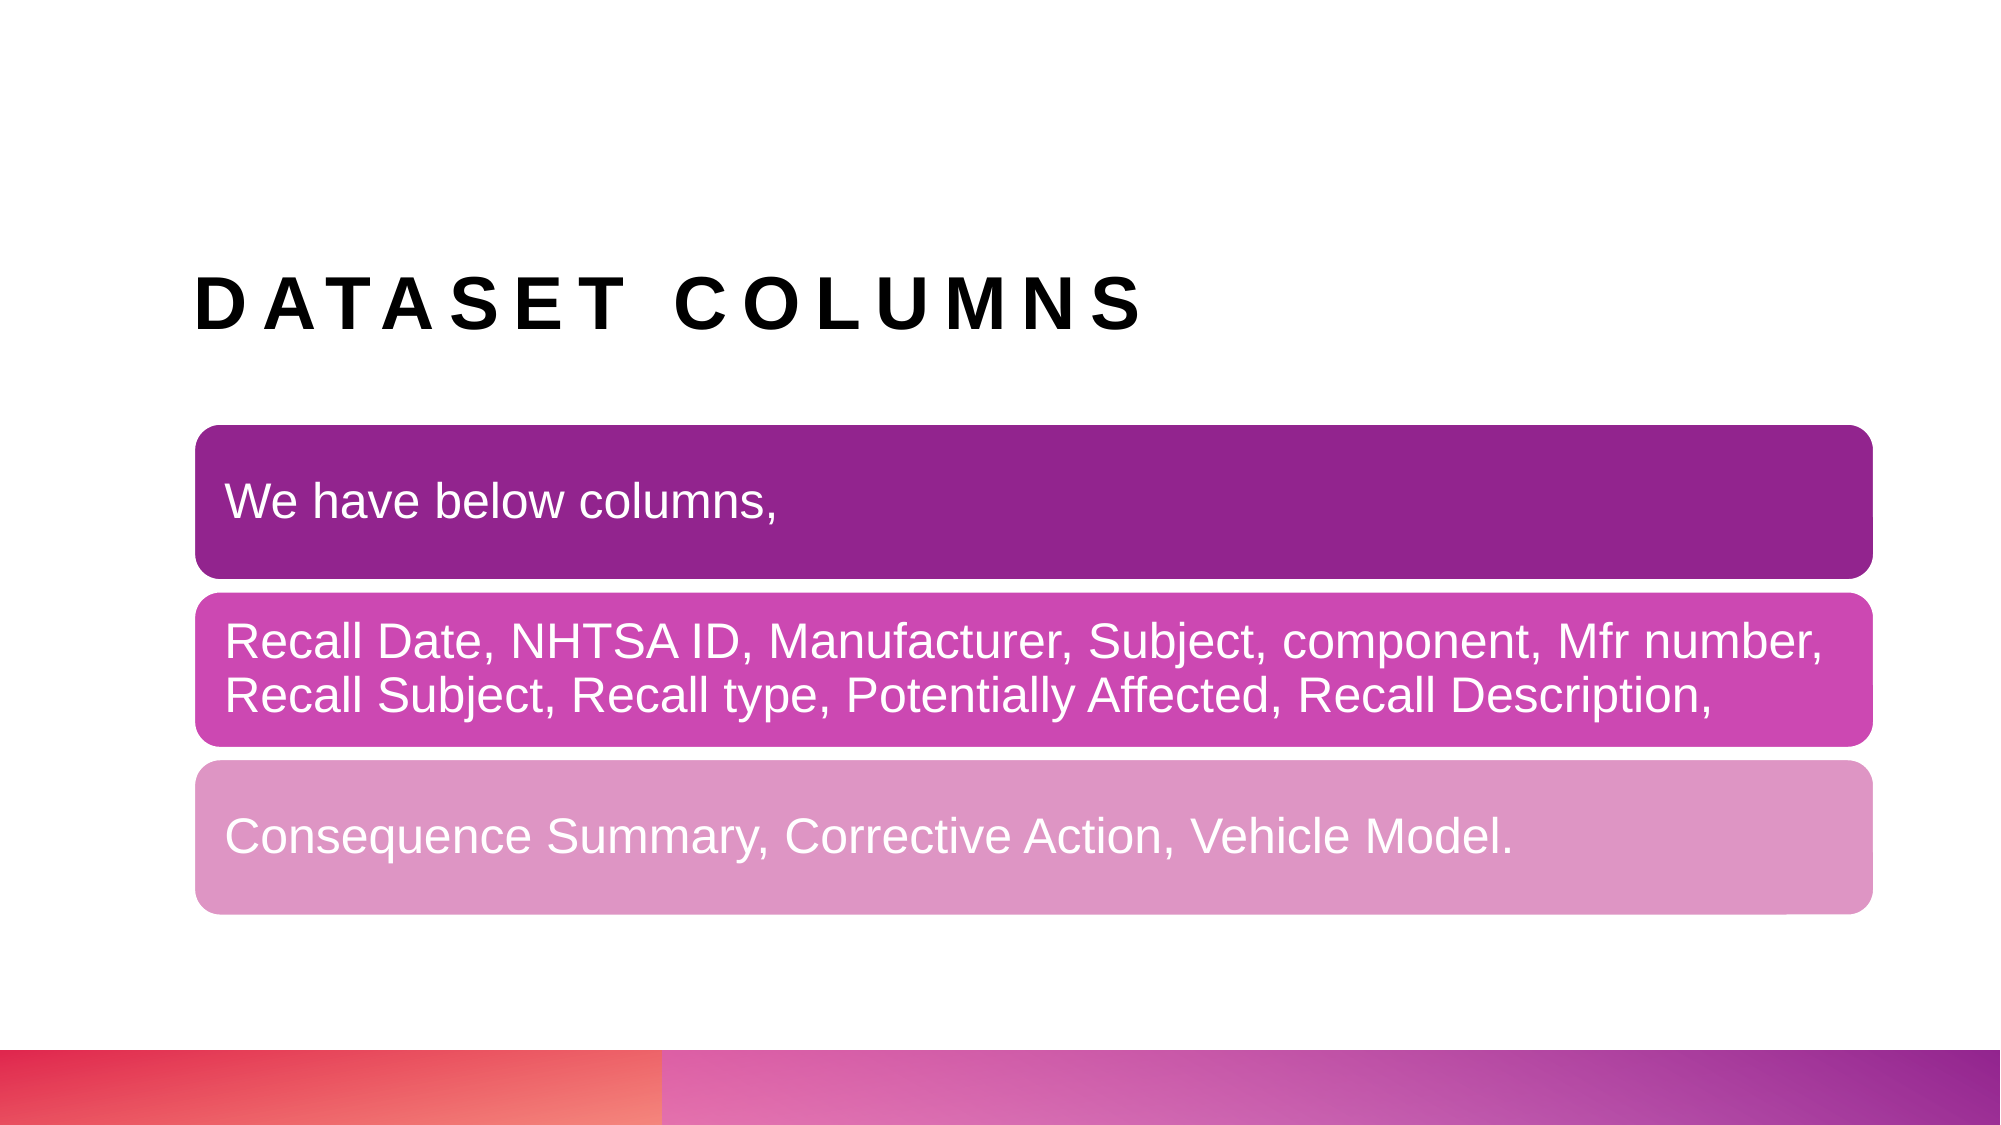

# DATASET COLUMNS
We have below columns,
Recall Date, NHTSA ID, Manufacturer, Subject, component, Mfr number, Recall Subject, Recall type, Potentially Affected, Recall Description,
Consequence Summary, Corrective Action, Vehicle Model.